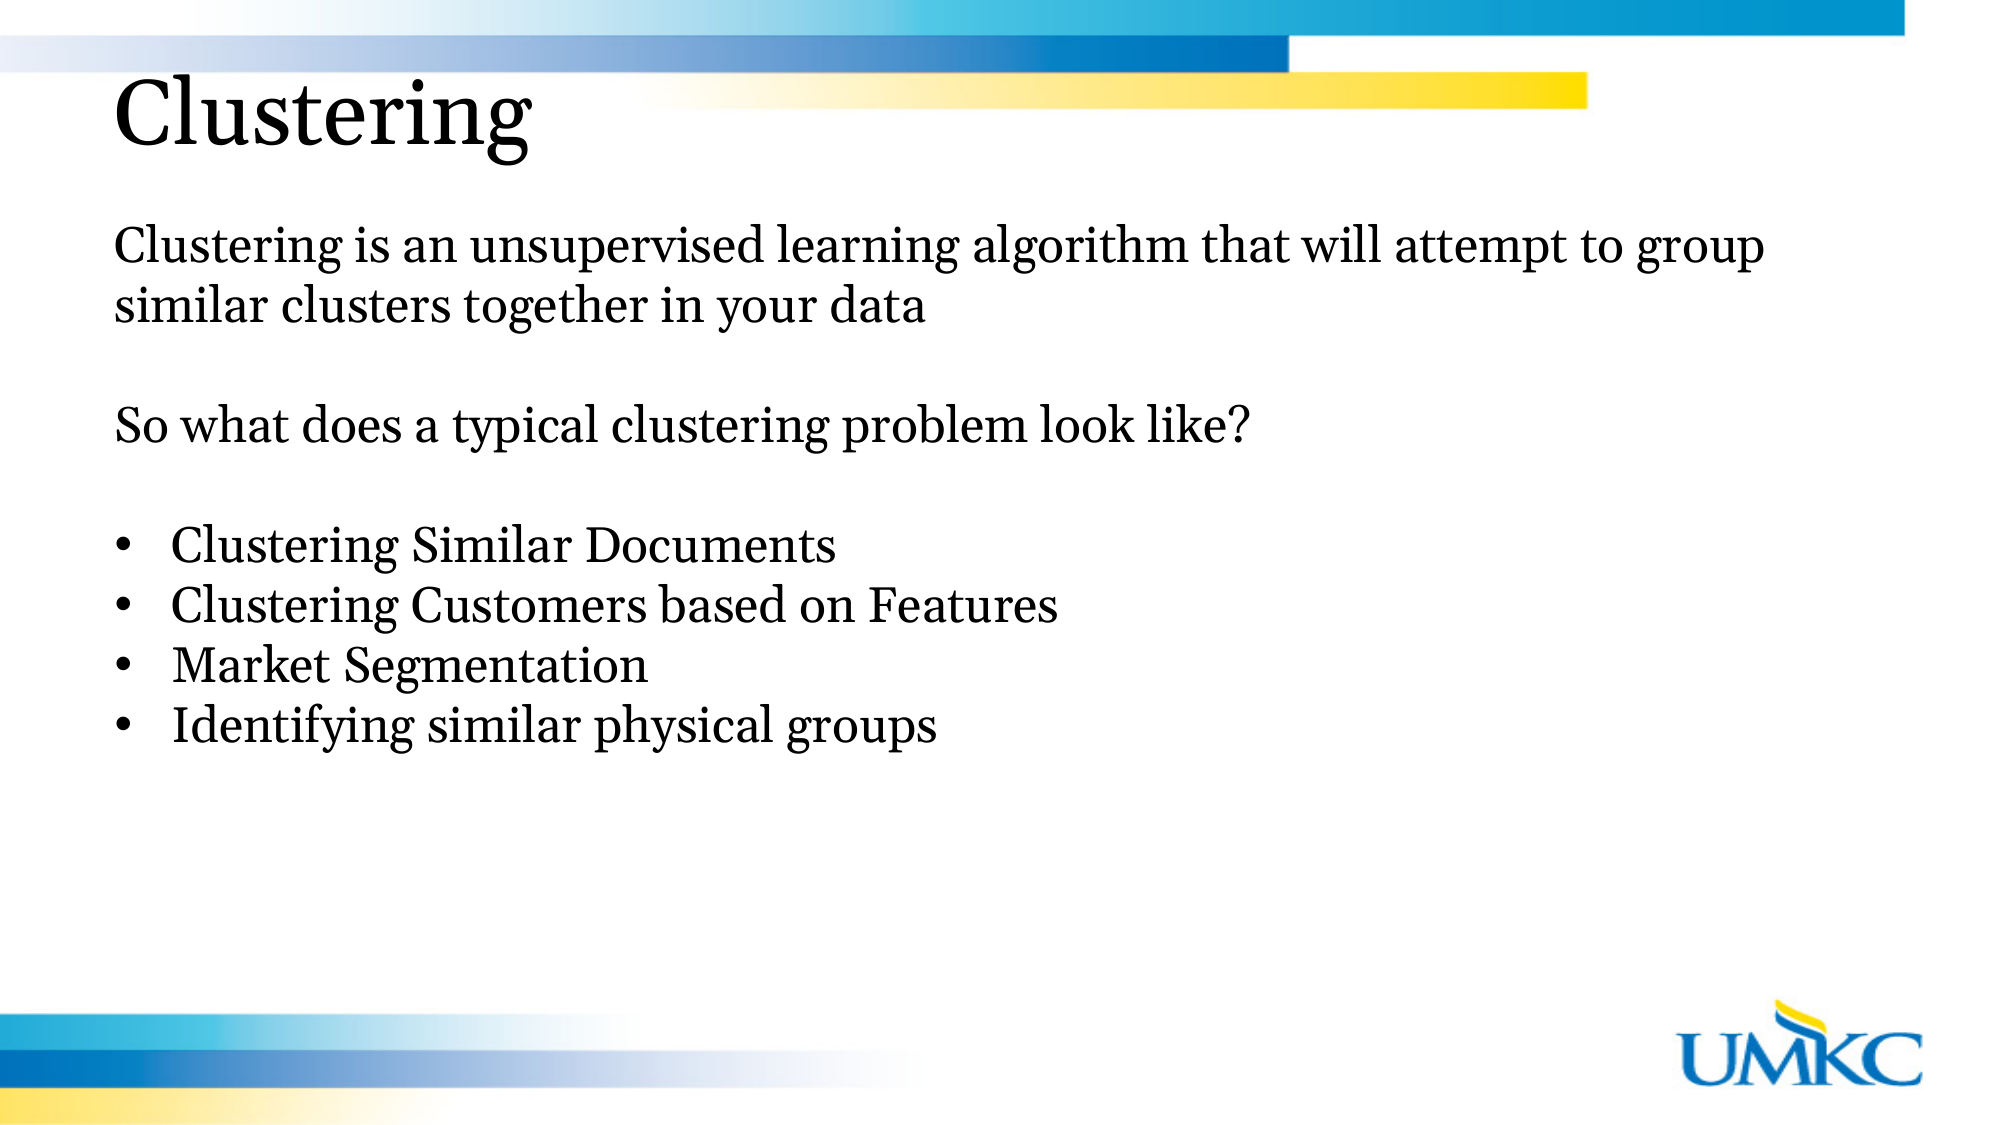

Clustering
Clustering is an unsupervised learning algorithm that will attempt to group similar clusters together in your data

So what does a typical clustering problem look like?

Clustering Similar Documents
Clustering Customers based on Features
Market Segmentation
Identifying similar physical groups